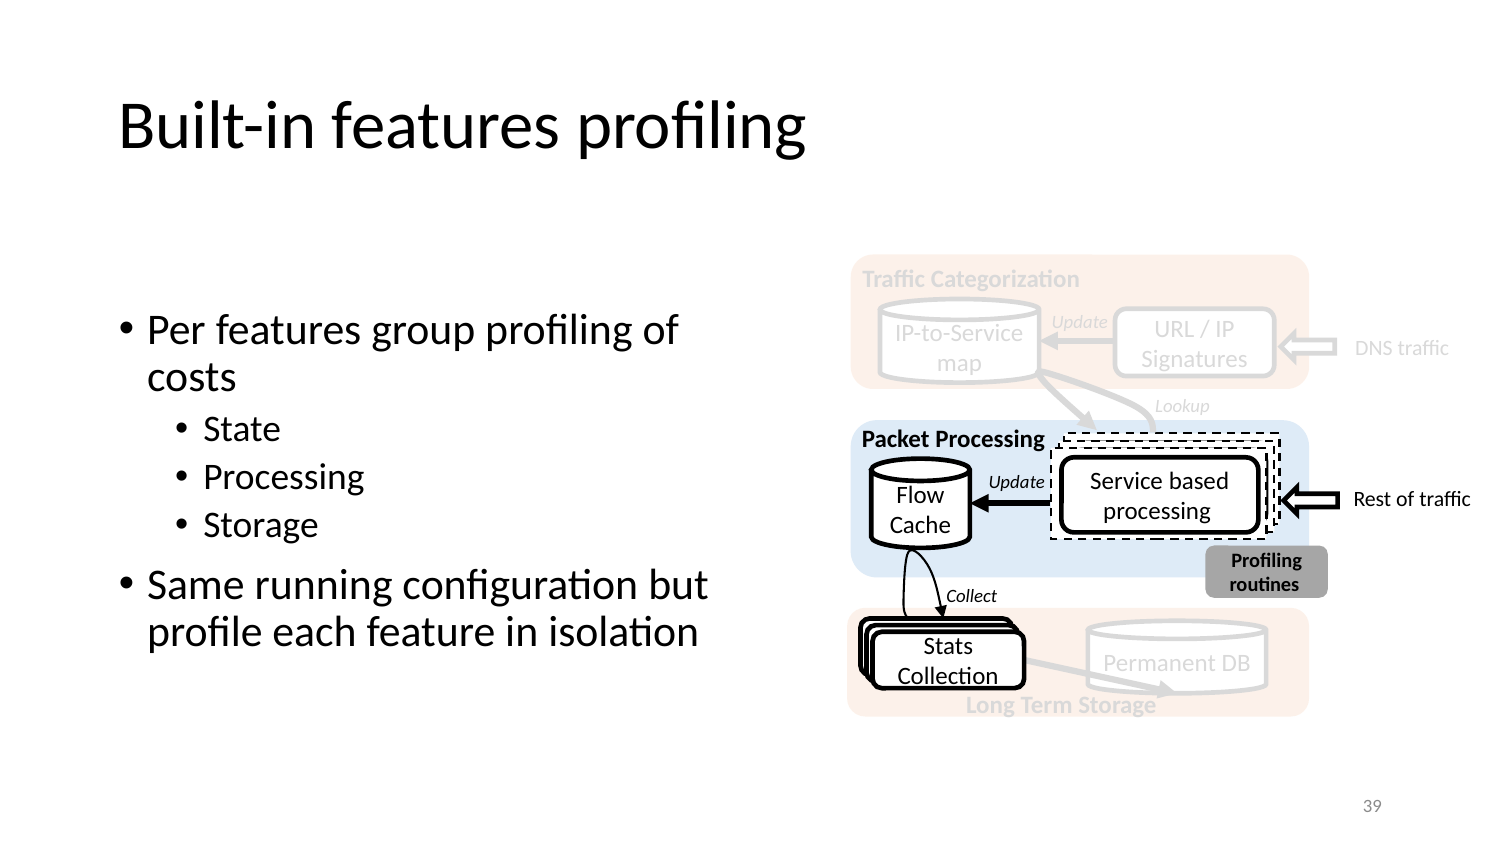

# Built-in features profiling
Per features group profiling of costs
State
Processing
Storage
Same running configuration but profile each feature in isolation

Traffic Categorization
IP-to-Service map
Update
URL / IP Signatures
DNS traffic

Lookup
Packet Processing

Service based processing

Service based processing

Service based processing
Flow Cache
Rest of traffic
Update

Profiling routines

Collect

Stats Collection
Permanent DB
Stats Collection
Stats Collection
Long Term Storage
39